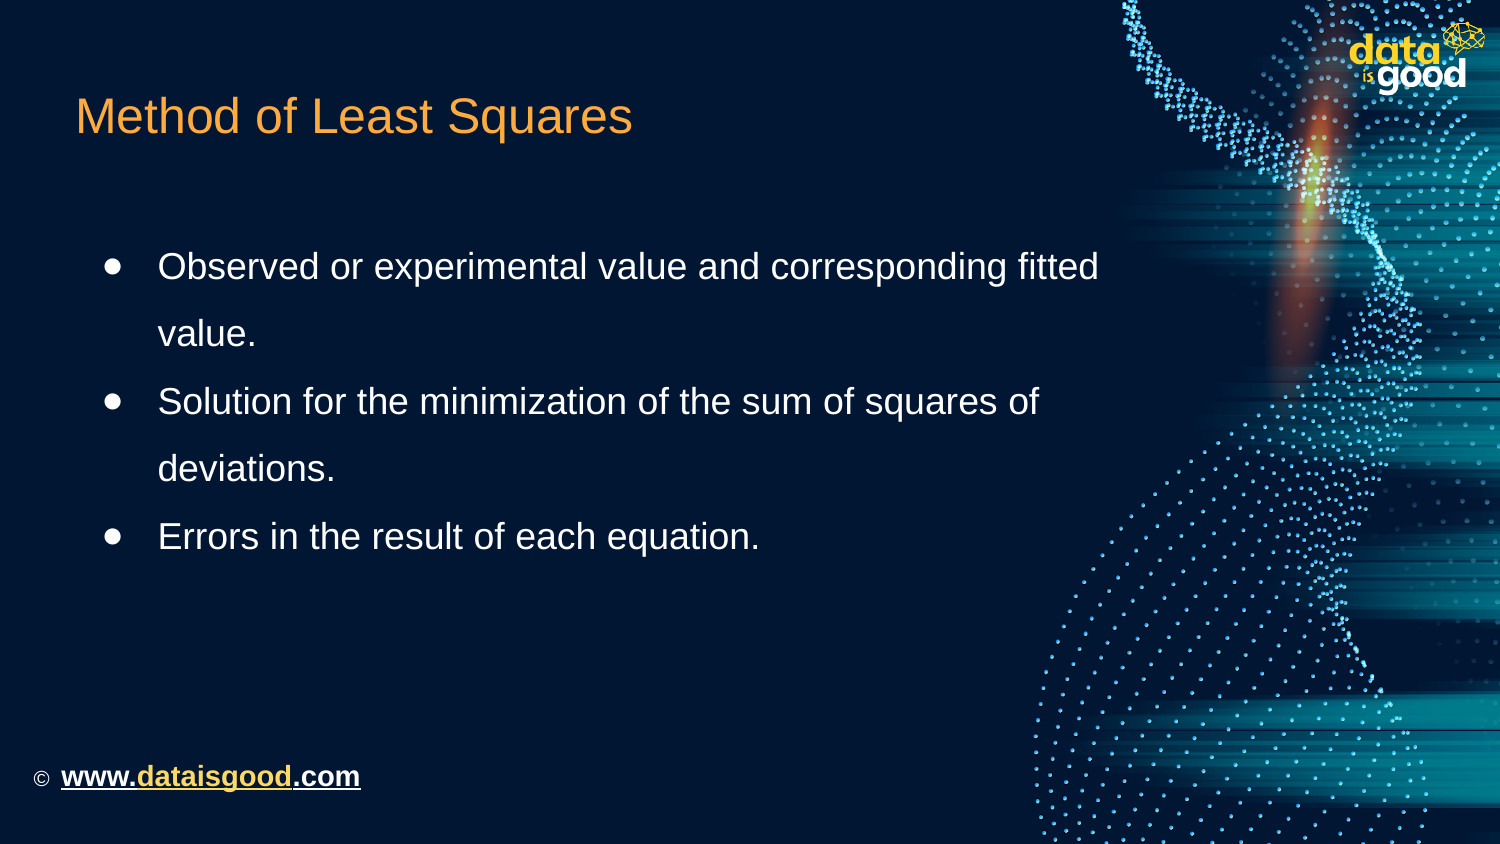

# Method of Least Squares
Observed or experimental value and corresponding fitted value.
Solution for the minimization of the sum of squares of deviations.
Errors in the result of each equation.